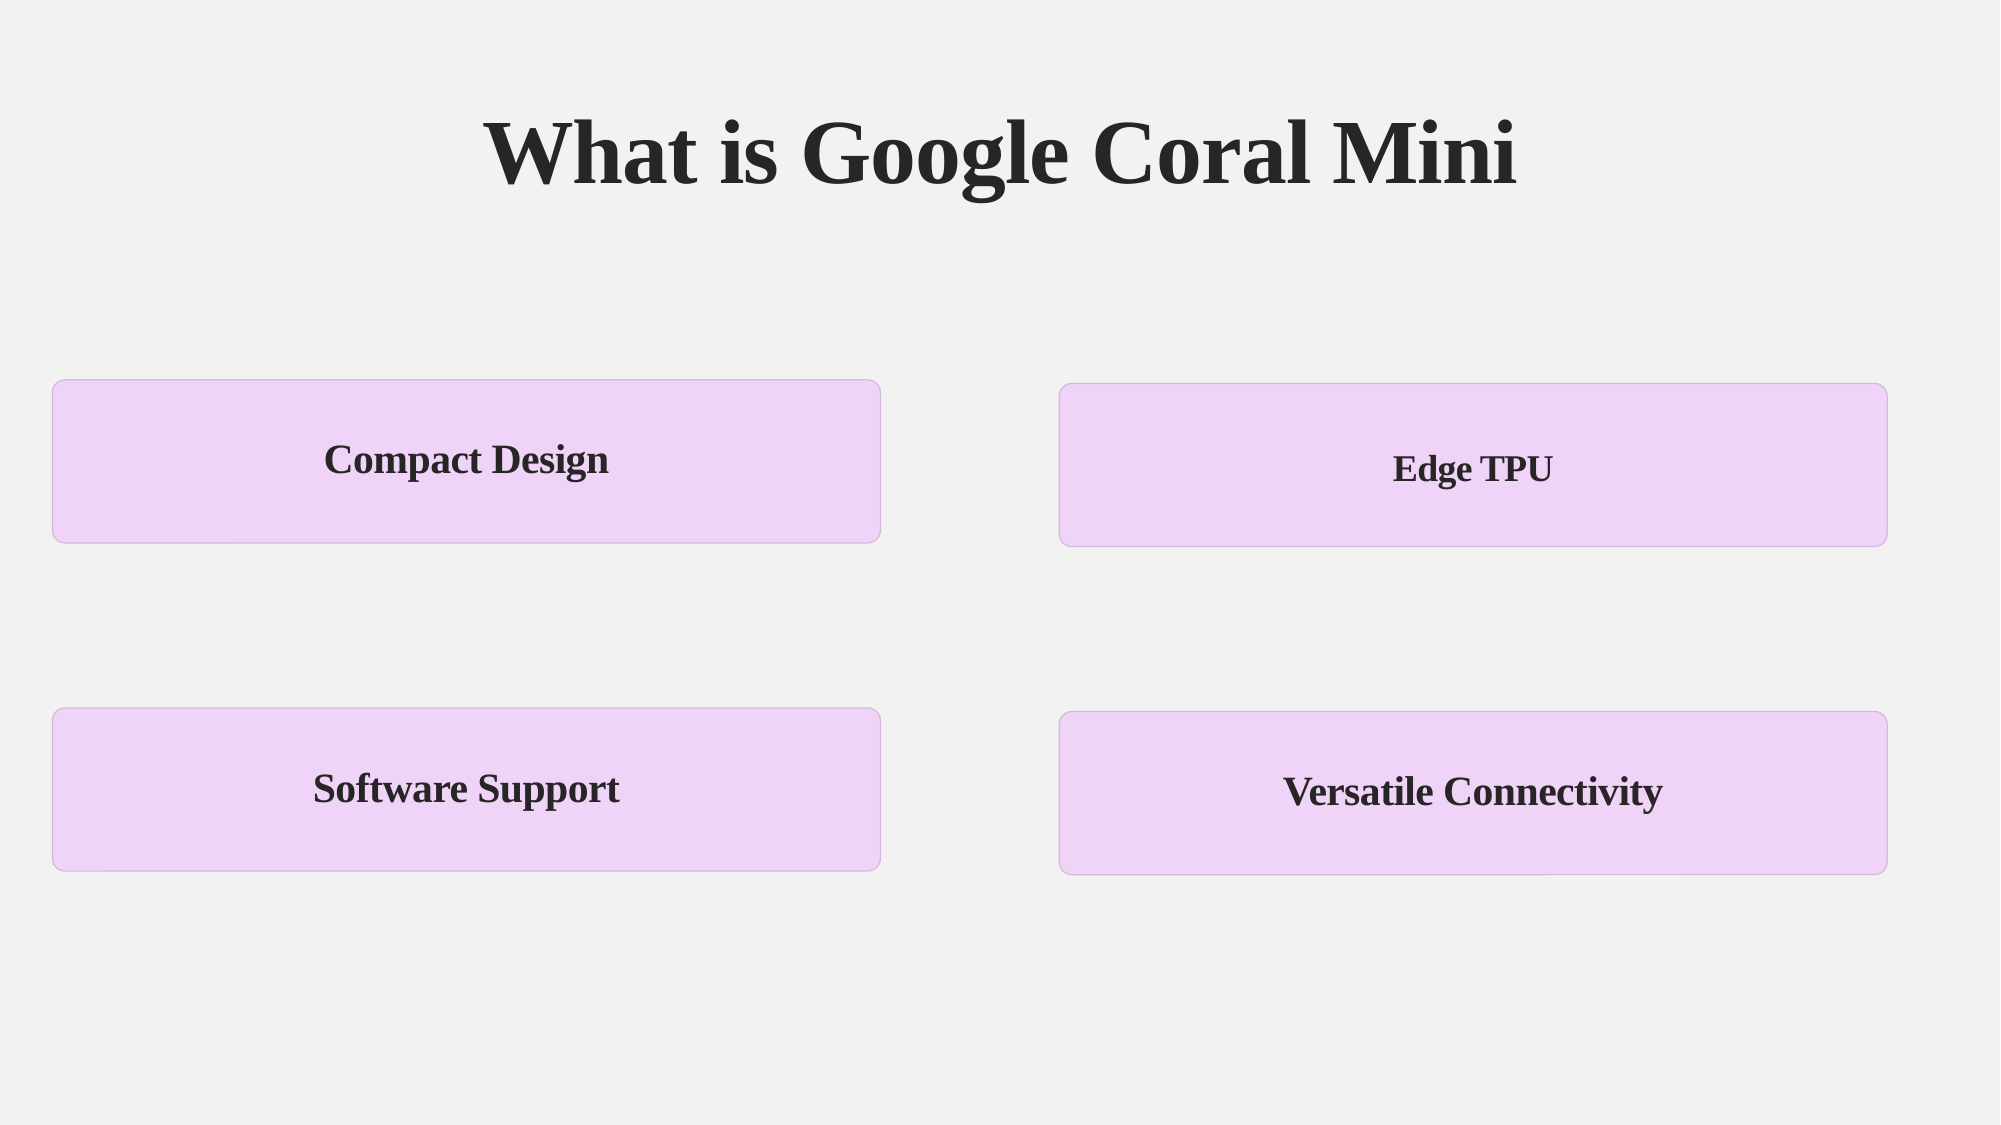

What is Google Coral Mini
Compact Design
Edge TPU
Software Support
Versatile Connectivity